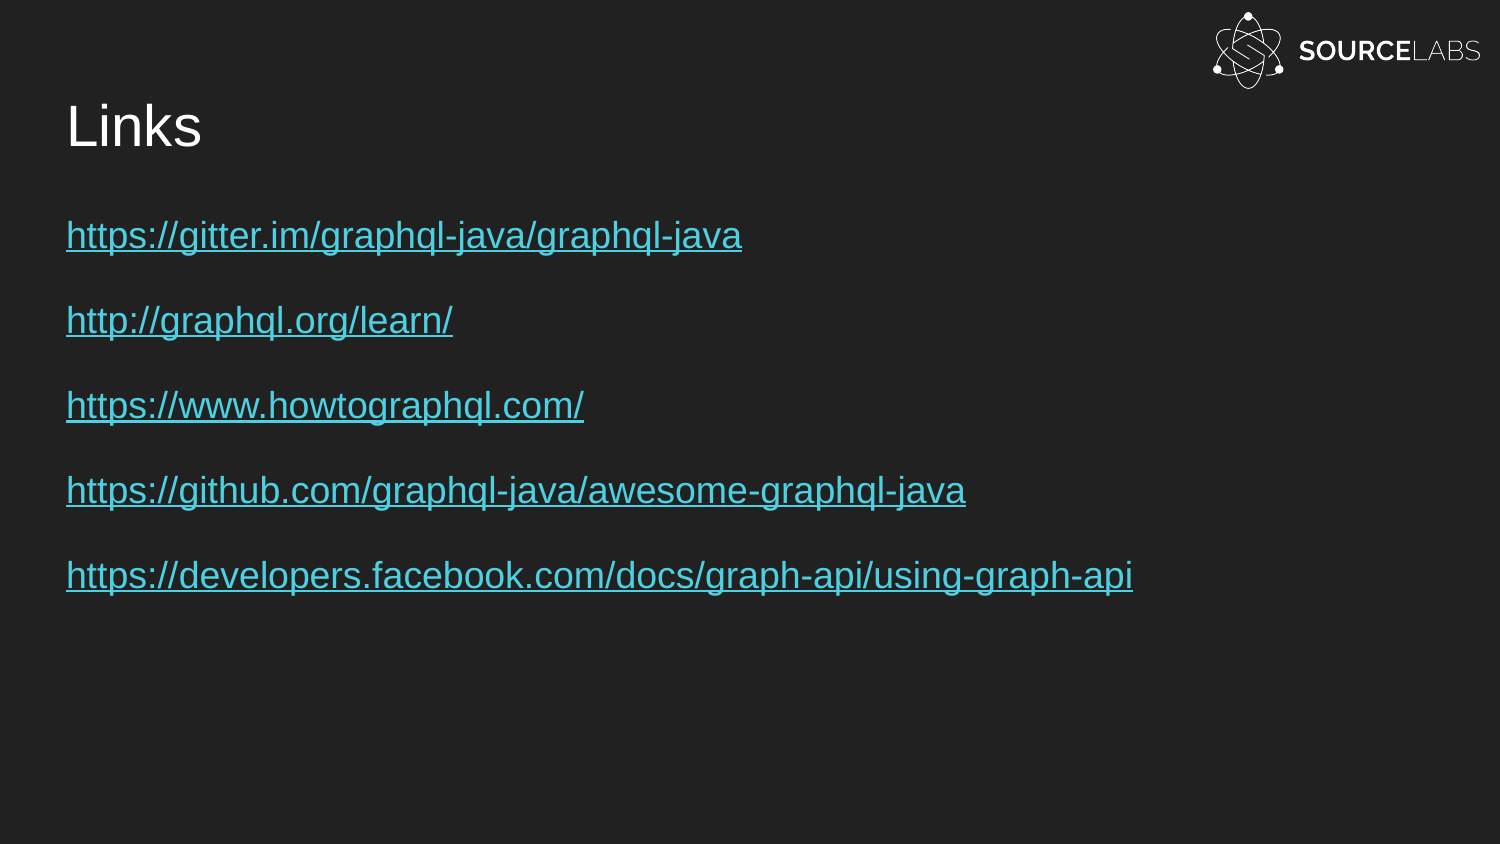

# Links
https://gitter.im/graphql-java/graphql-java
http://graphql.org/learn/
https://www.howtographql.com/
https://github.com/graphql-java/awesome-graphql-java
https://developers.facebook.com/docs/graph-api/using-graph-api